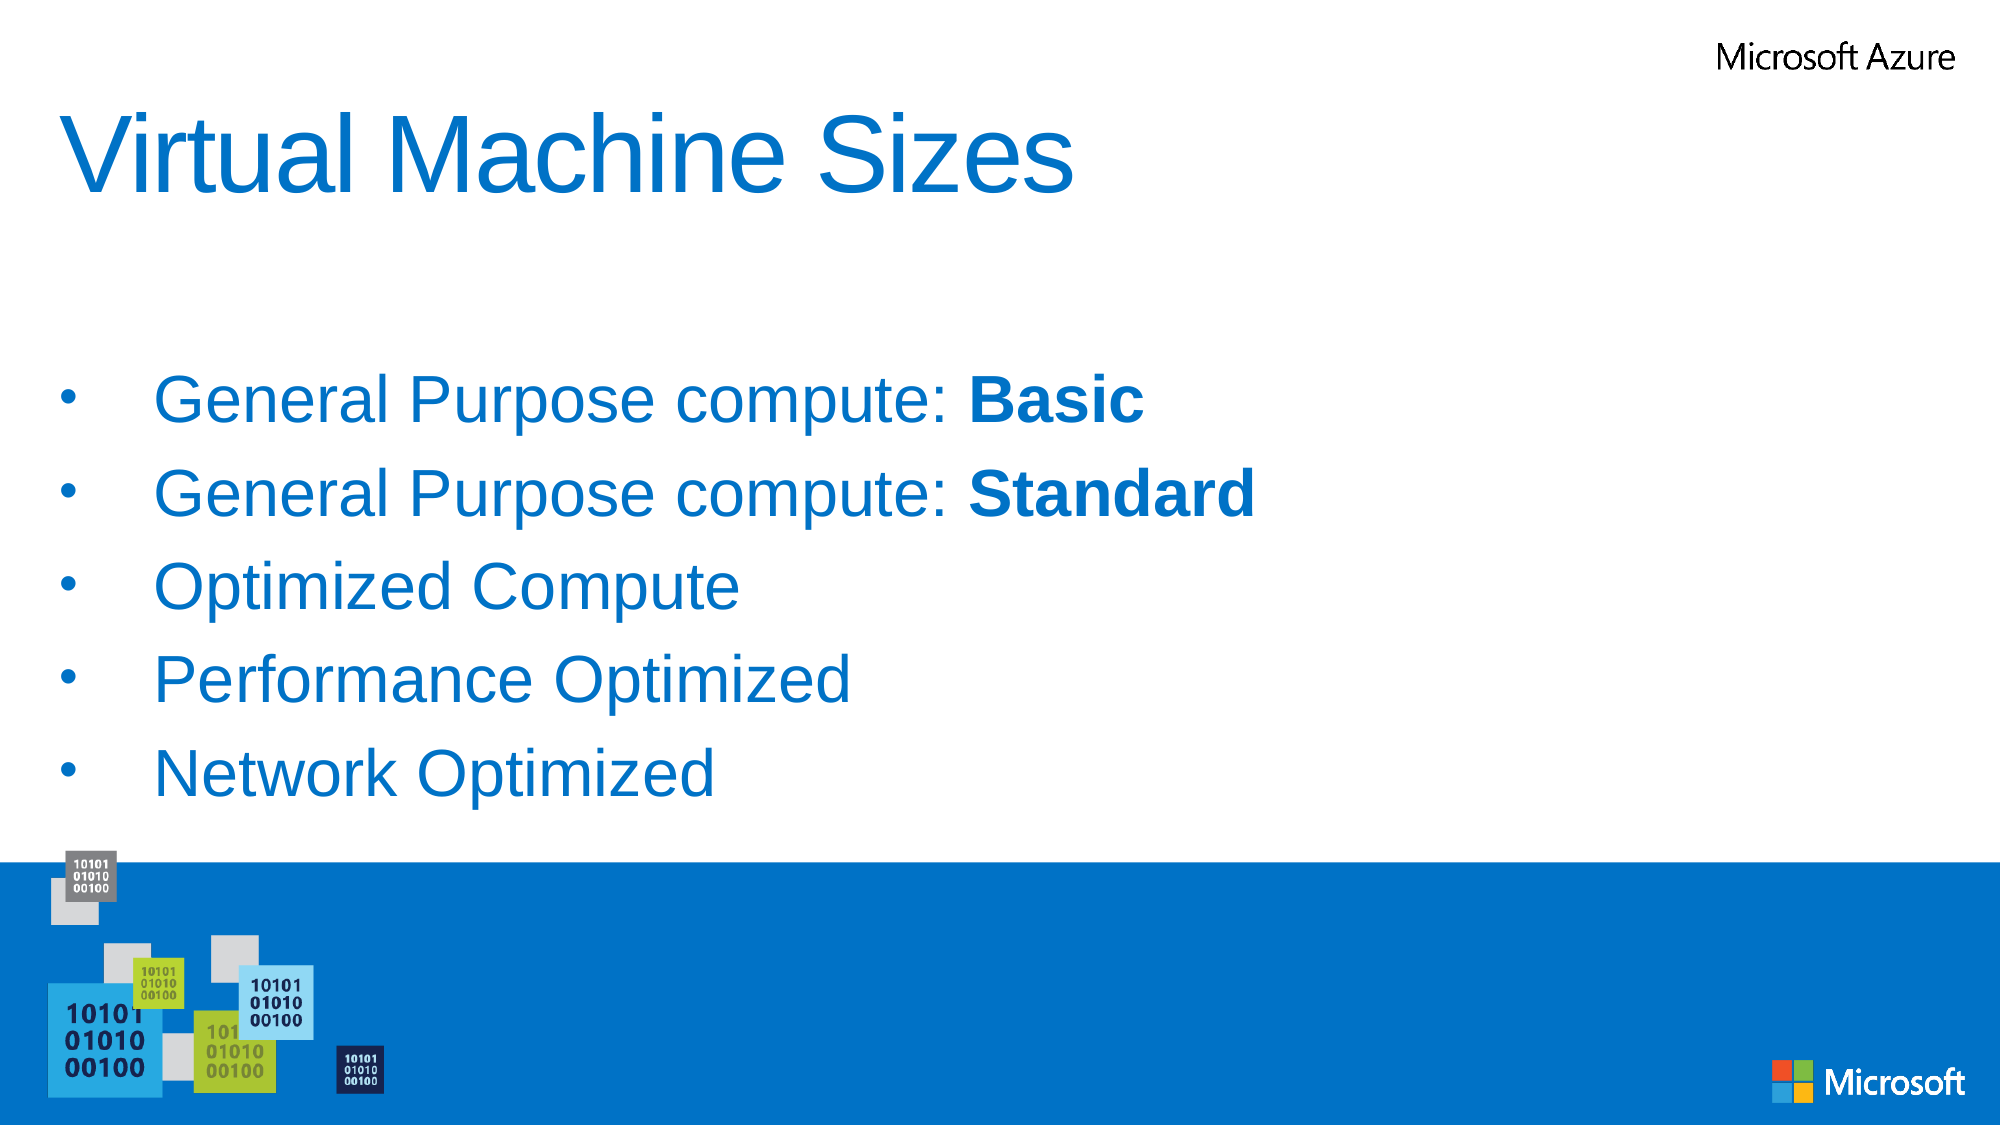

# Virtual Machine Sizes
General Purpose compute: Basic
General Purpose compute: Standard
Optimized Compute
Performance Optimized
Network Optimized